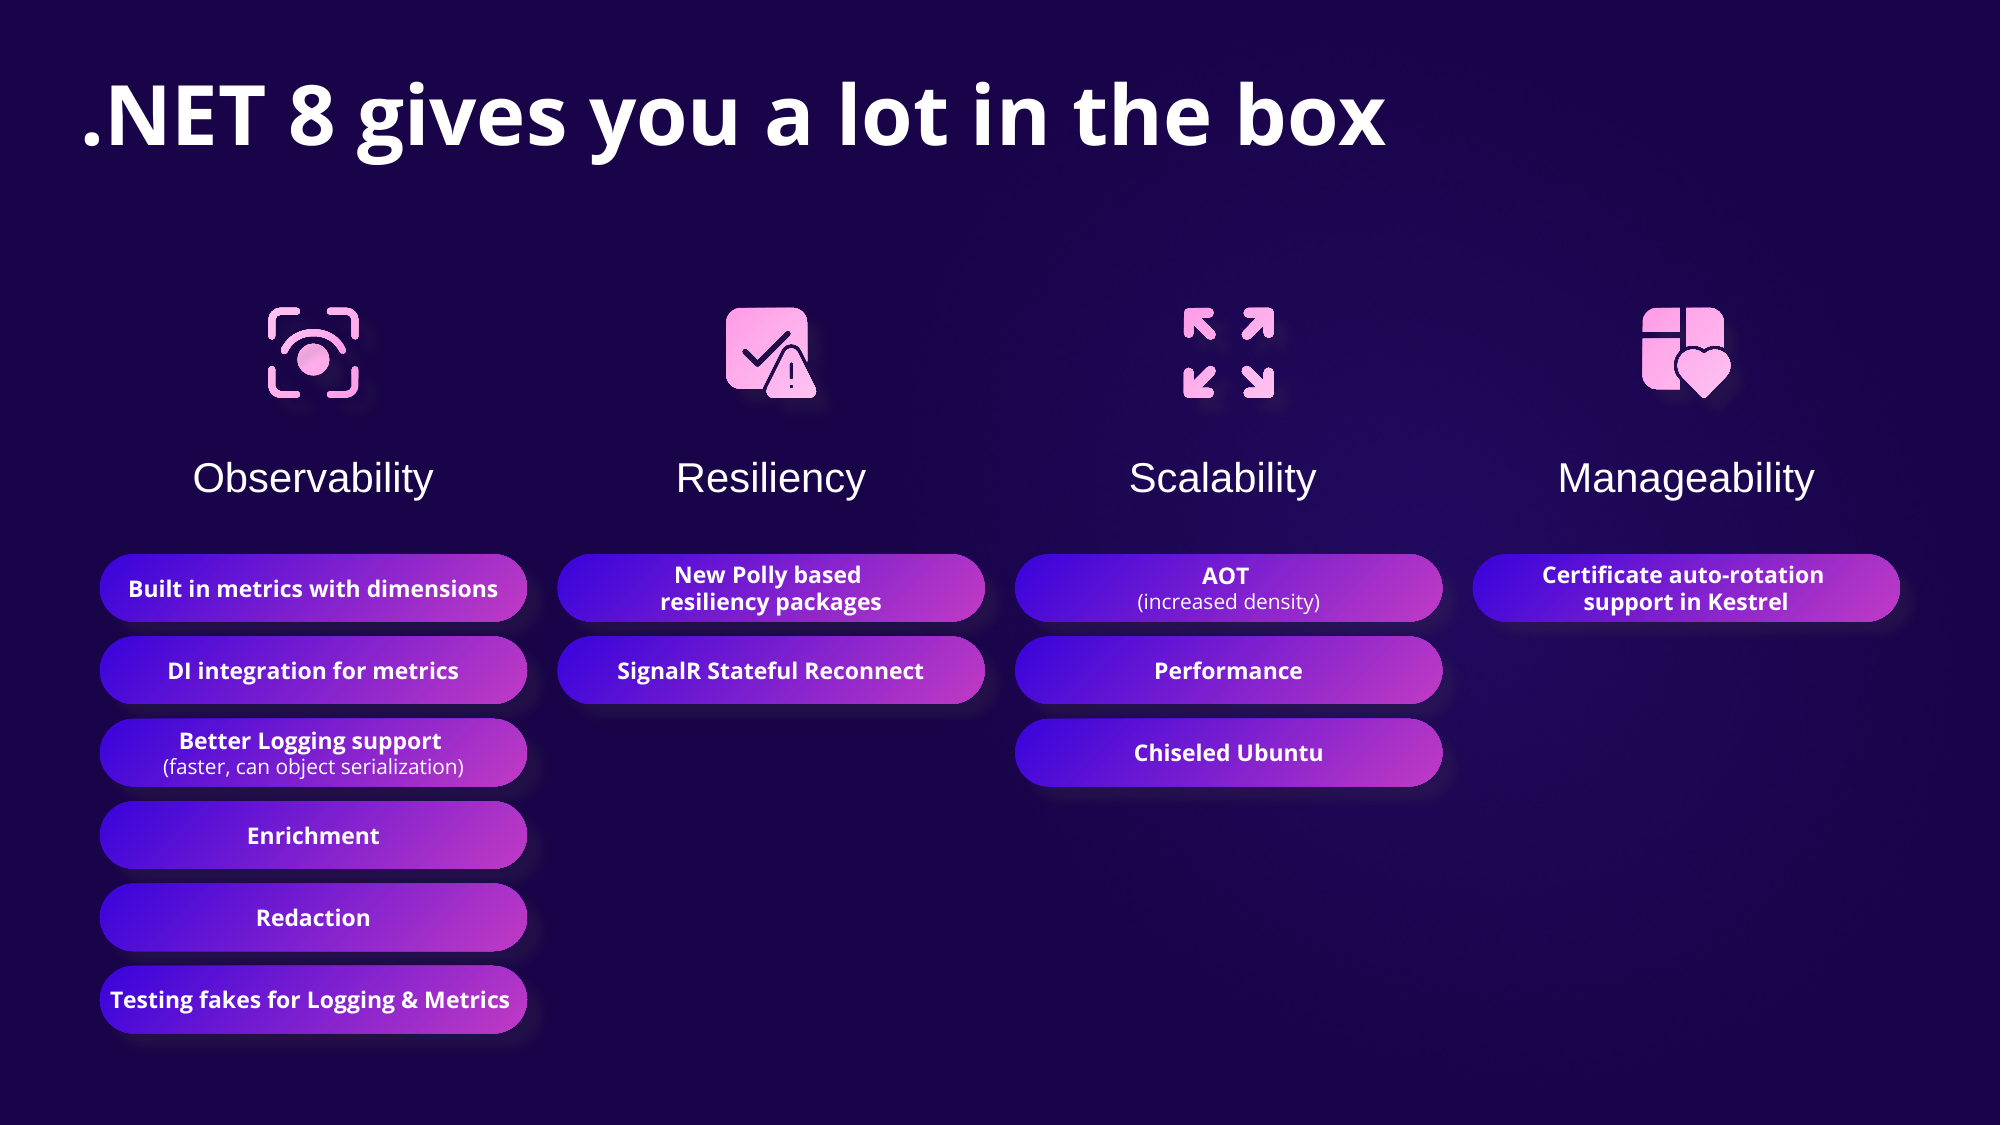

.NET 8 gives you a lot in the box

Observability

Resiliency

Scalability

Manageability
Built in metrics with dimensions
DI integration for metrics
Better Logging support
(faster, can object serialization)
Enrichment
Redaction
Testing fakes for Logging & Metrics
New Polly based
resiliency packages
SignalR Stateful Reconnect
AOT
(increased density)
Performance
Chiseled Ubuntu
Certificate auto-rotation
support in Kestrel